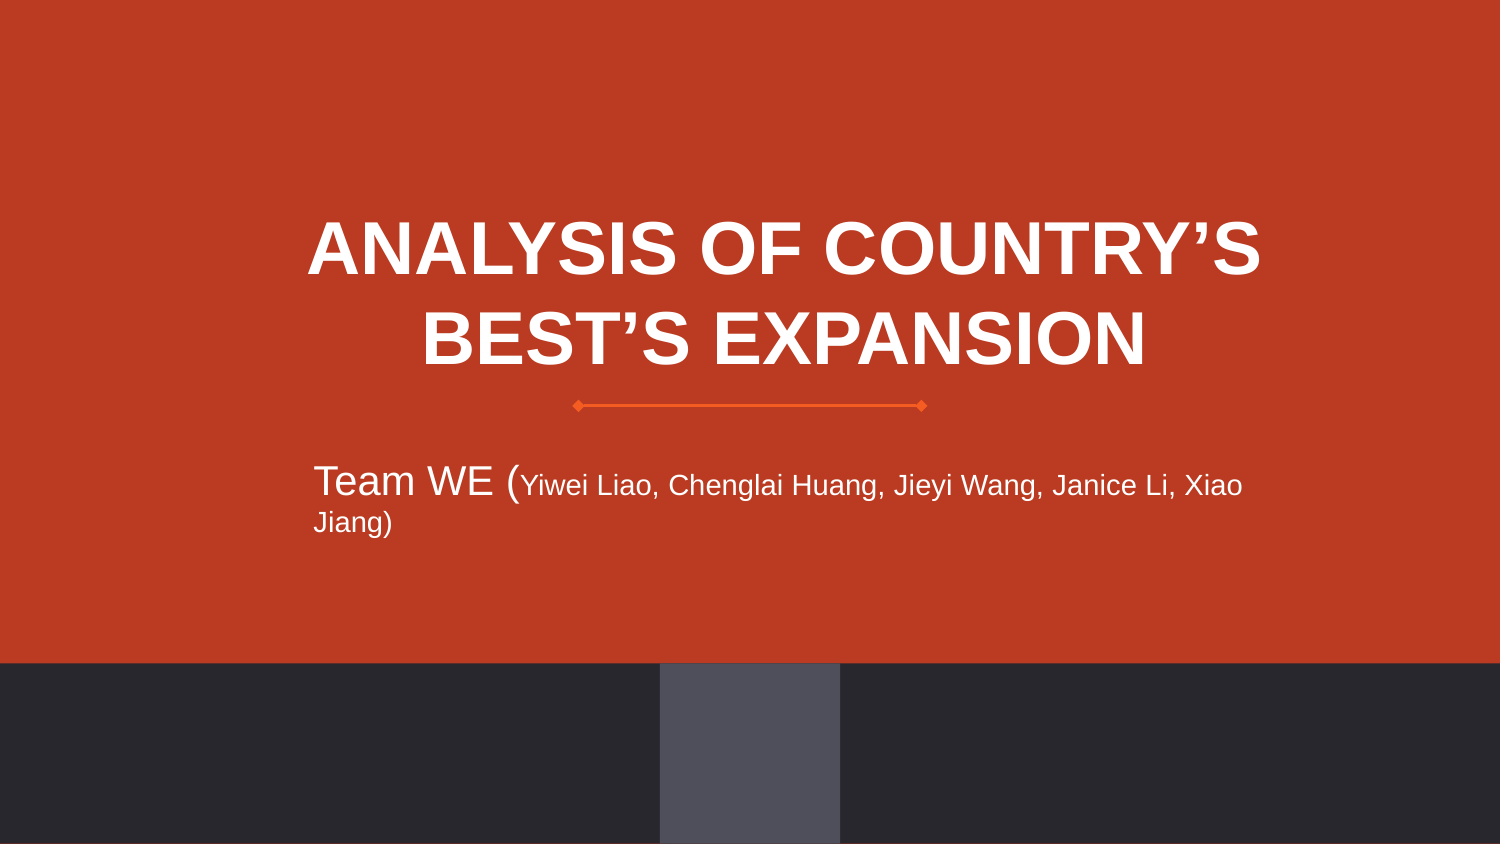

# ANALYSIS OF COUNTRY’S BEST’S EXPANSION
Team WE (Yiwei Liao, Chenglai Huang, Jieyi Wang, Janice Li, Xiao Jiang)